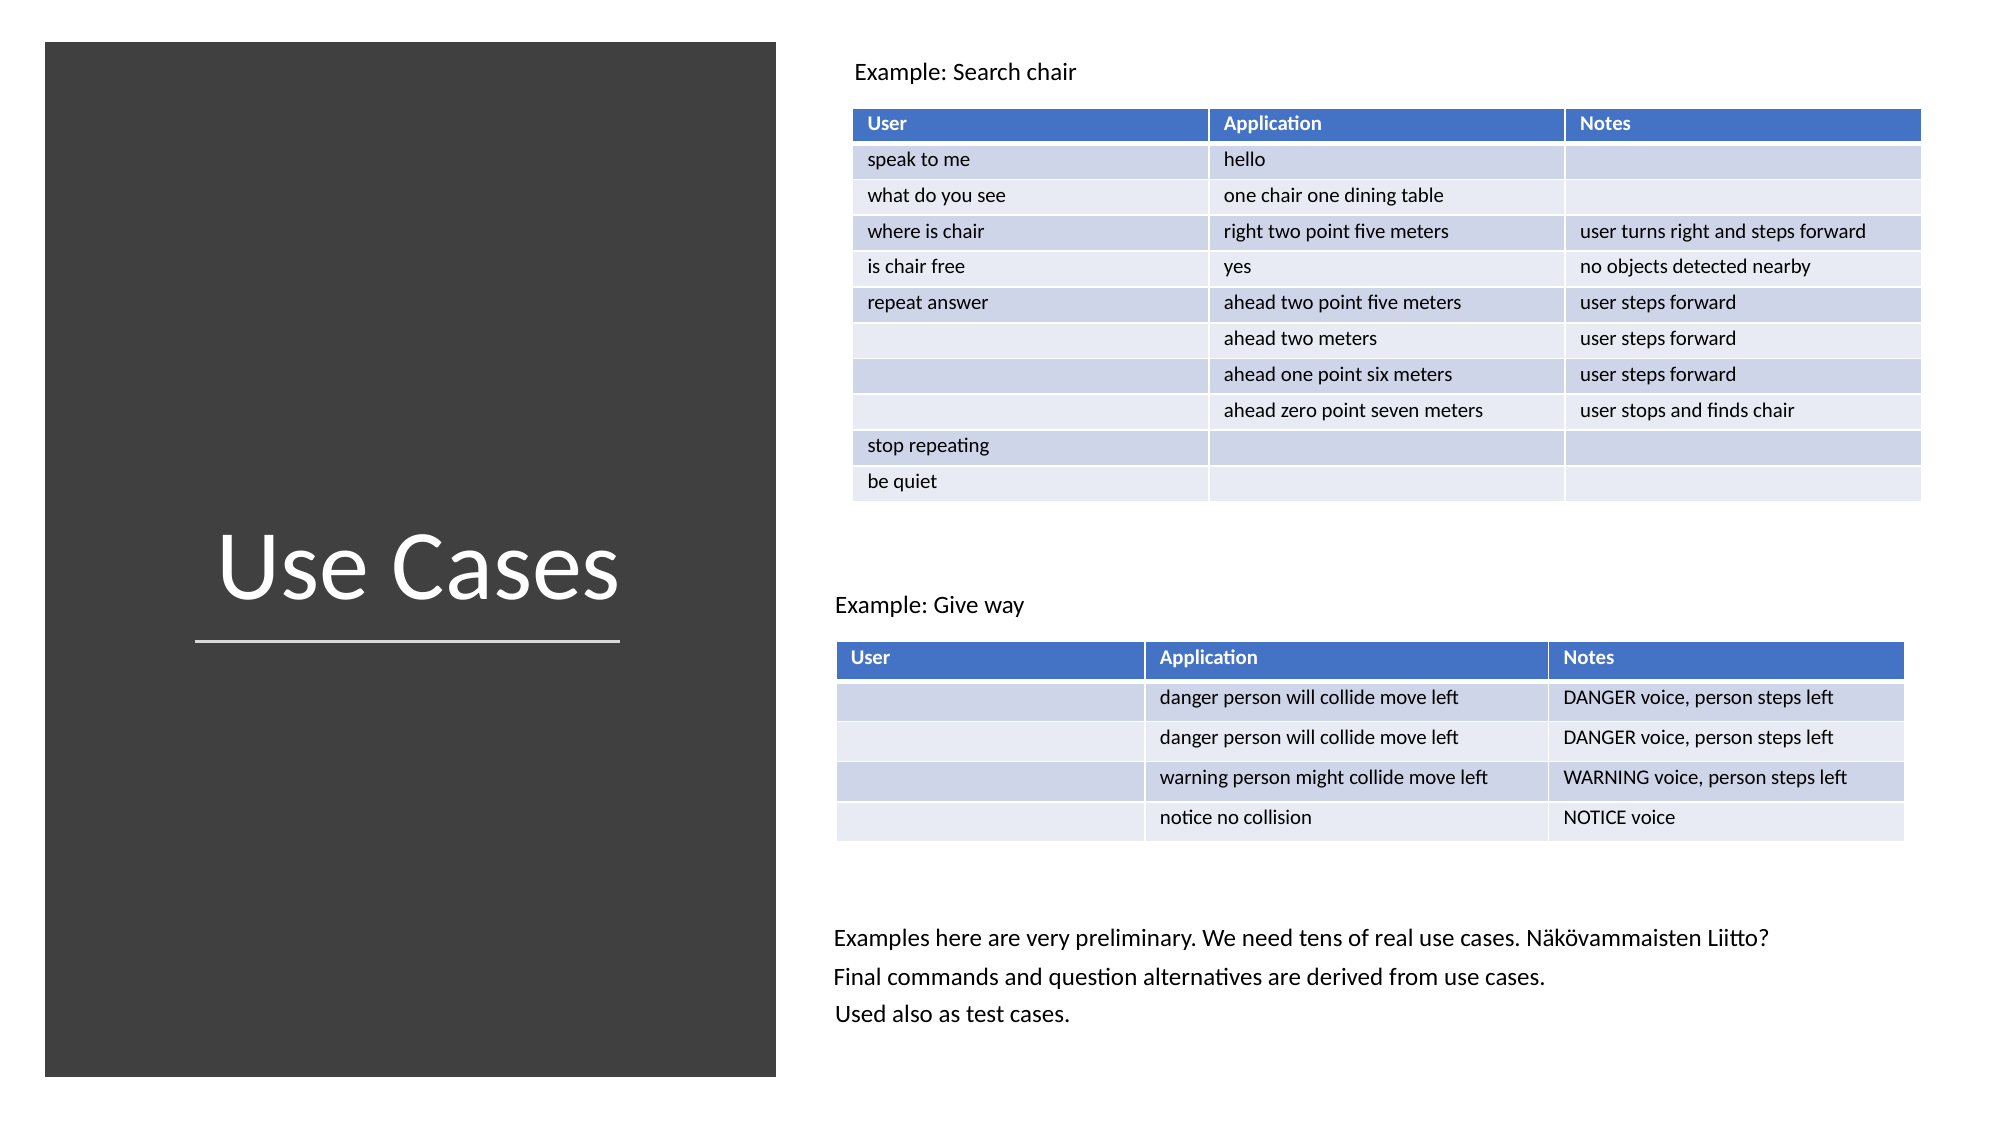

Example: Search chair

| User | Application | Notes |
| --- | --- | --- |
| speak to me | hello |  |
| what do you see | one chair one dining table |  |
| where is chair | right two point five meters | user turns right and steps forward |
| is chair free | yes | no objects detected nearby |
| repeat answer | ahead two point five meters | user steps forward |
|  | ahead two meters | user steps forward |
|  | ahead one point six meters | user steps forward |
|  | ahead zero point seven meters | user stops and finds chair |
| stop repeating |  |  |
| be quiet |  |  |
Use Cases
Example: Give way
| User | Application | Notes |
| --- | --- | --- |
|  | danger person will collide move left | DANGER voice, person steps left |
|  | danger person will collide move left | DANGER voice, person steps left |
|  | warning person might collide move left | WARNING voice, person steps left |
|  | notice no collision | NOTICE voice |
Examples here are very preliminary. We need tens of real use cases. Näkövammaisten Liitto?
Final commands and question alternatives are derived from use cases.
Used also as test cases.